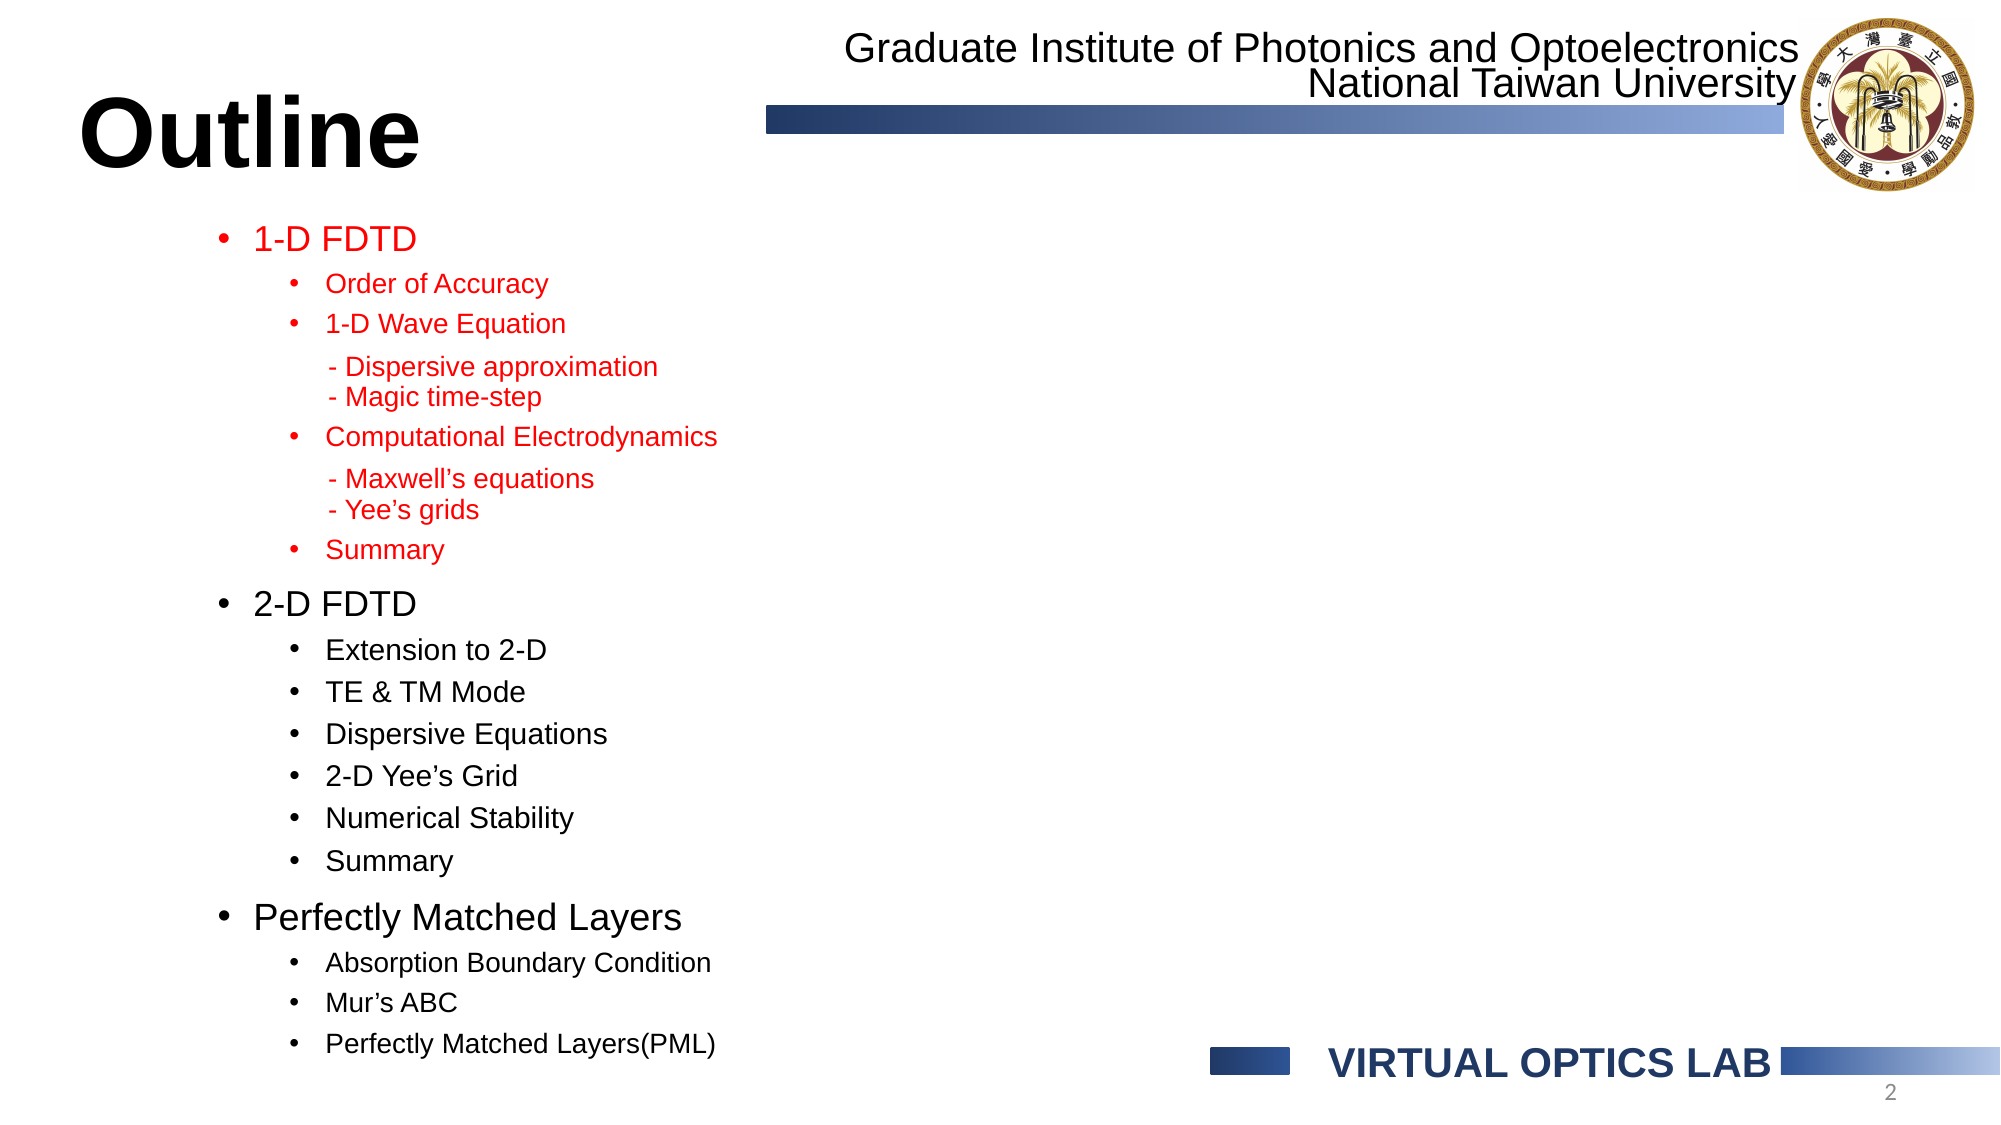

# Outline

1-D FDTD
Order of Accuracy
1-D Wave Equation
     - Dispersive approximation
     - Magic time-step
Computational Electrodynamics
     - Maxwell’s equations
     - Yee’s grids
Summary
2-D FDTD
Extension to 2-D
TE & TM Mode
Dispersive Equations
2-D Yee’s Grid
Numerical Stability
Summary
Perfectly Matched Layers
Absorption Boundary Condition
Mur’s ABC
Perfectly Matched Layers(PML)

2